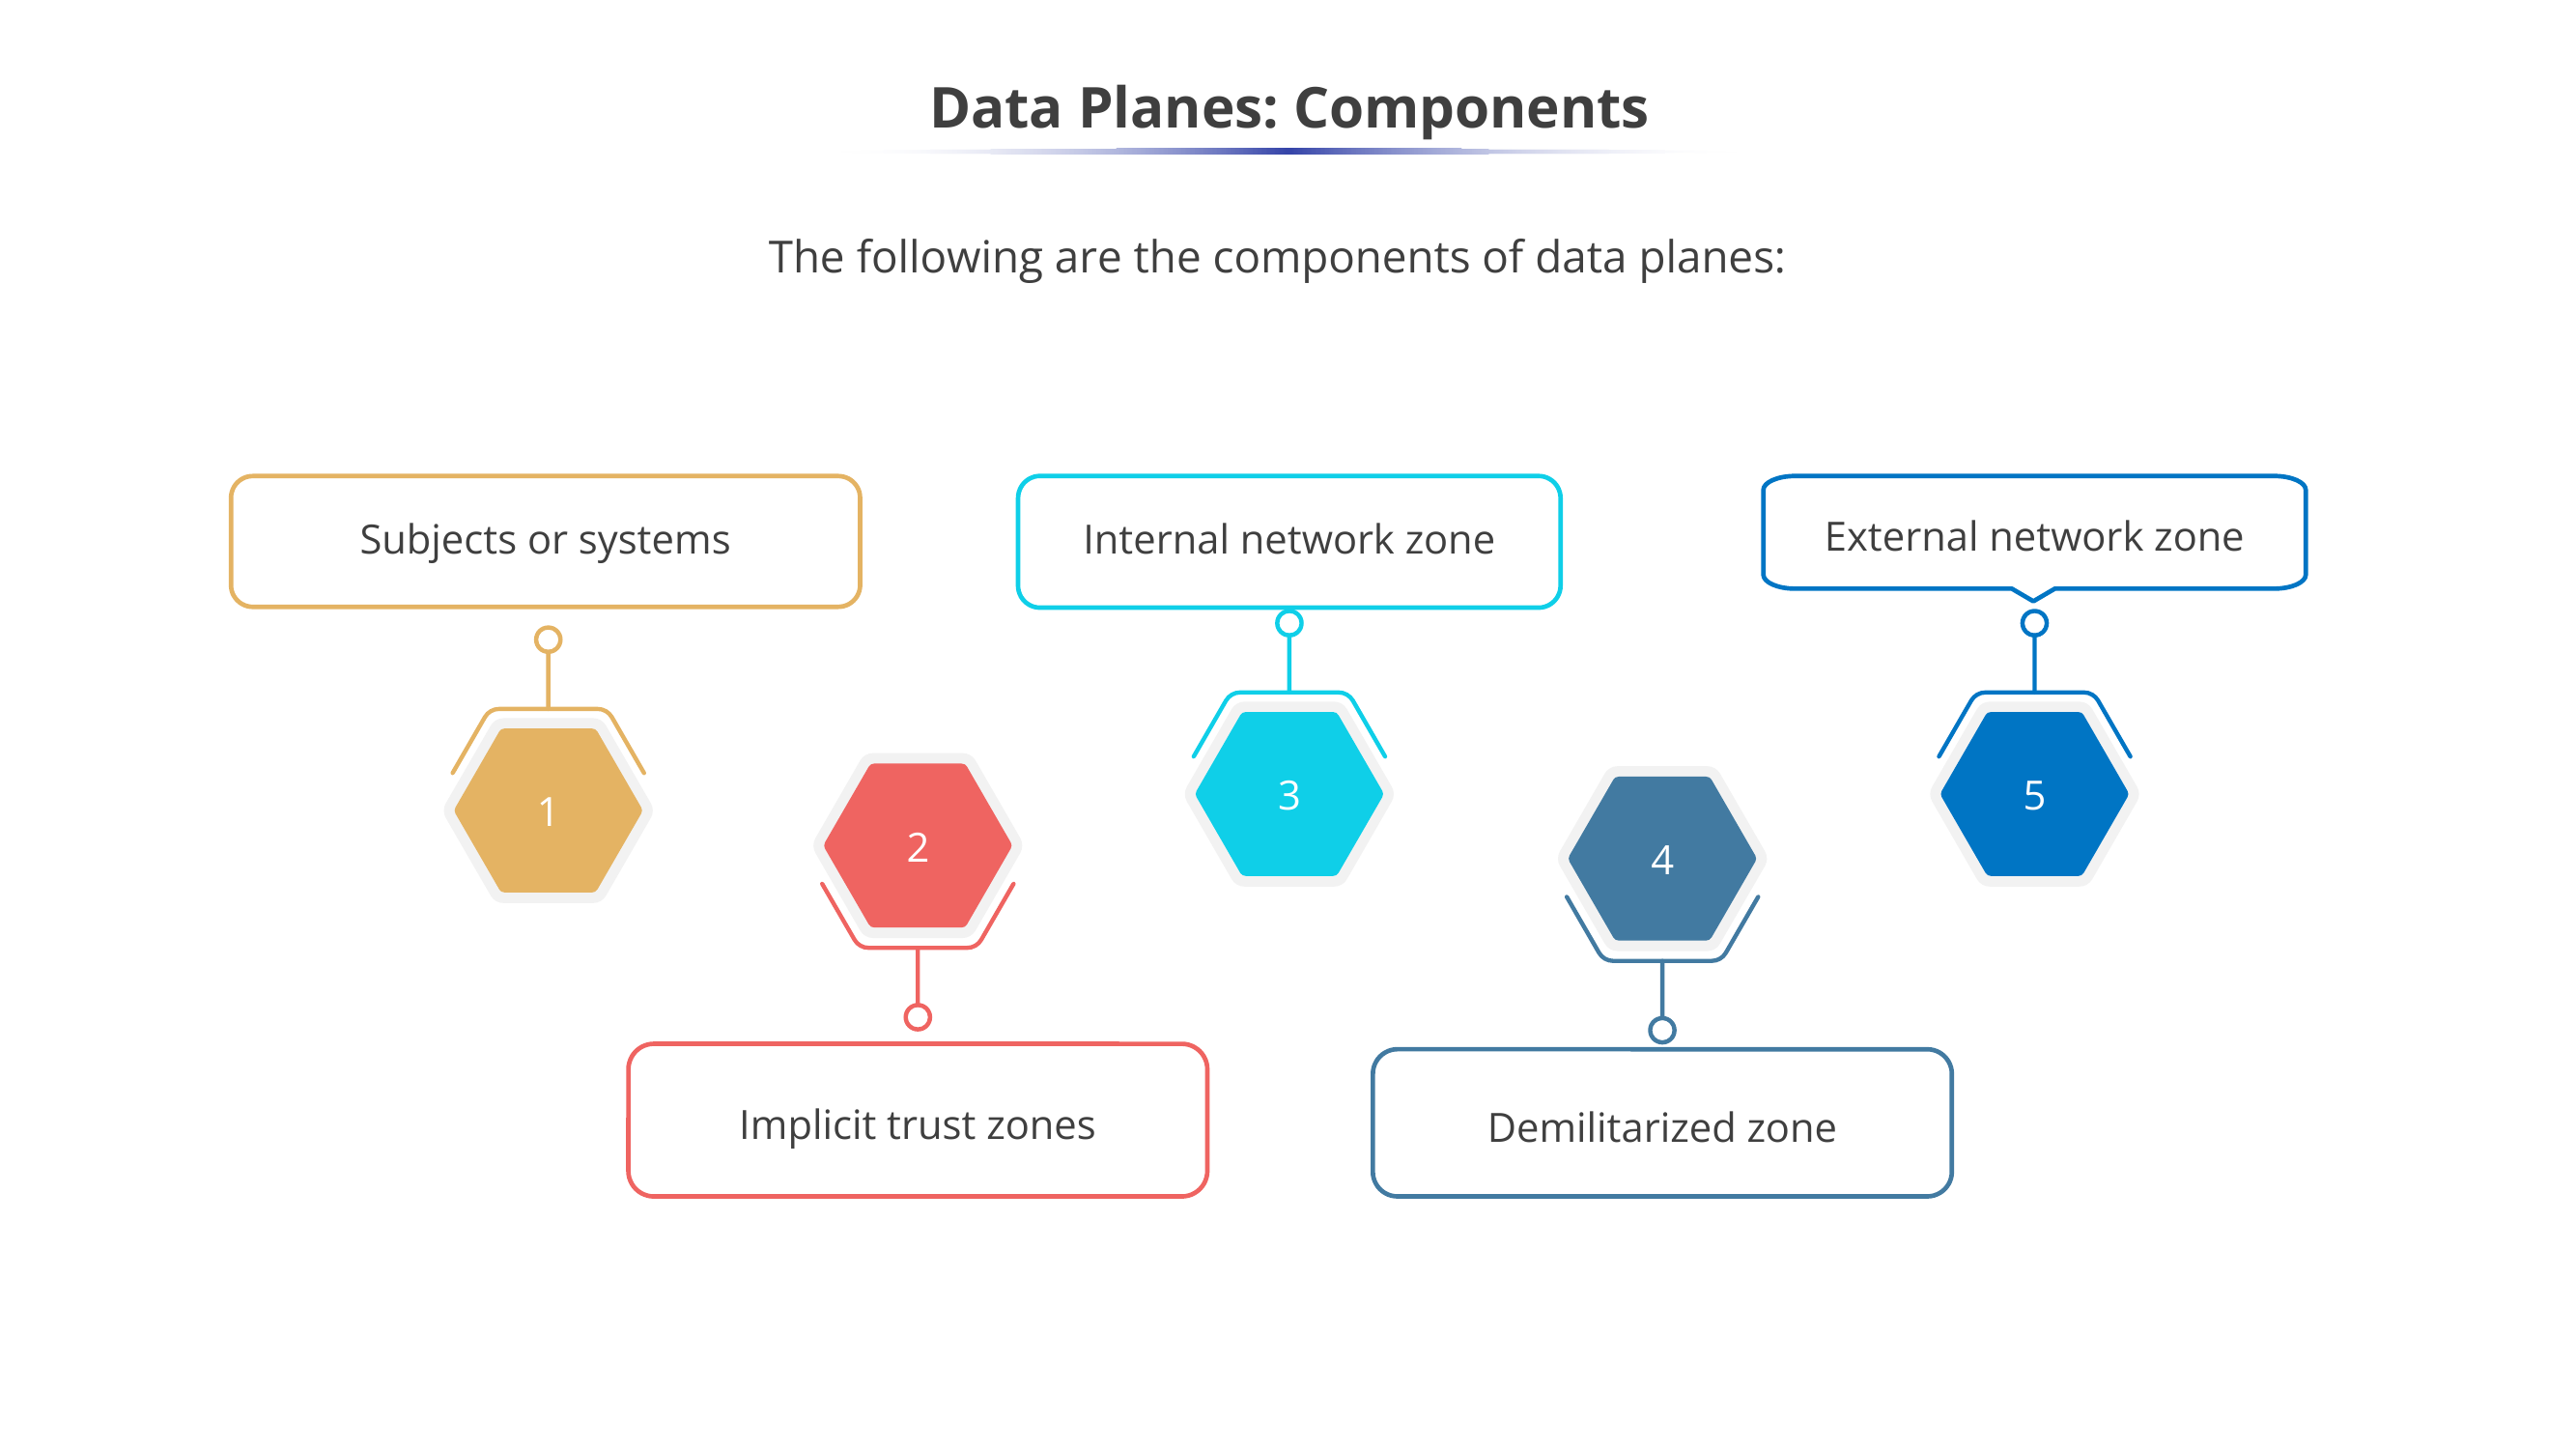

# Data Planes: Components
The following are the components of data planes:

Subjects or systems
Internal network zone
External network zone

3

5

1

2

4

Implicit trust zones
Demilitarized zone